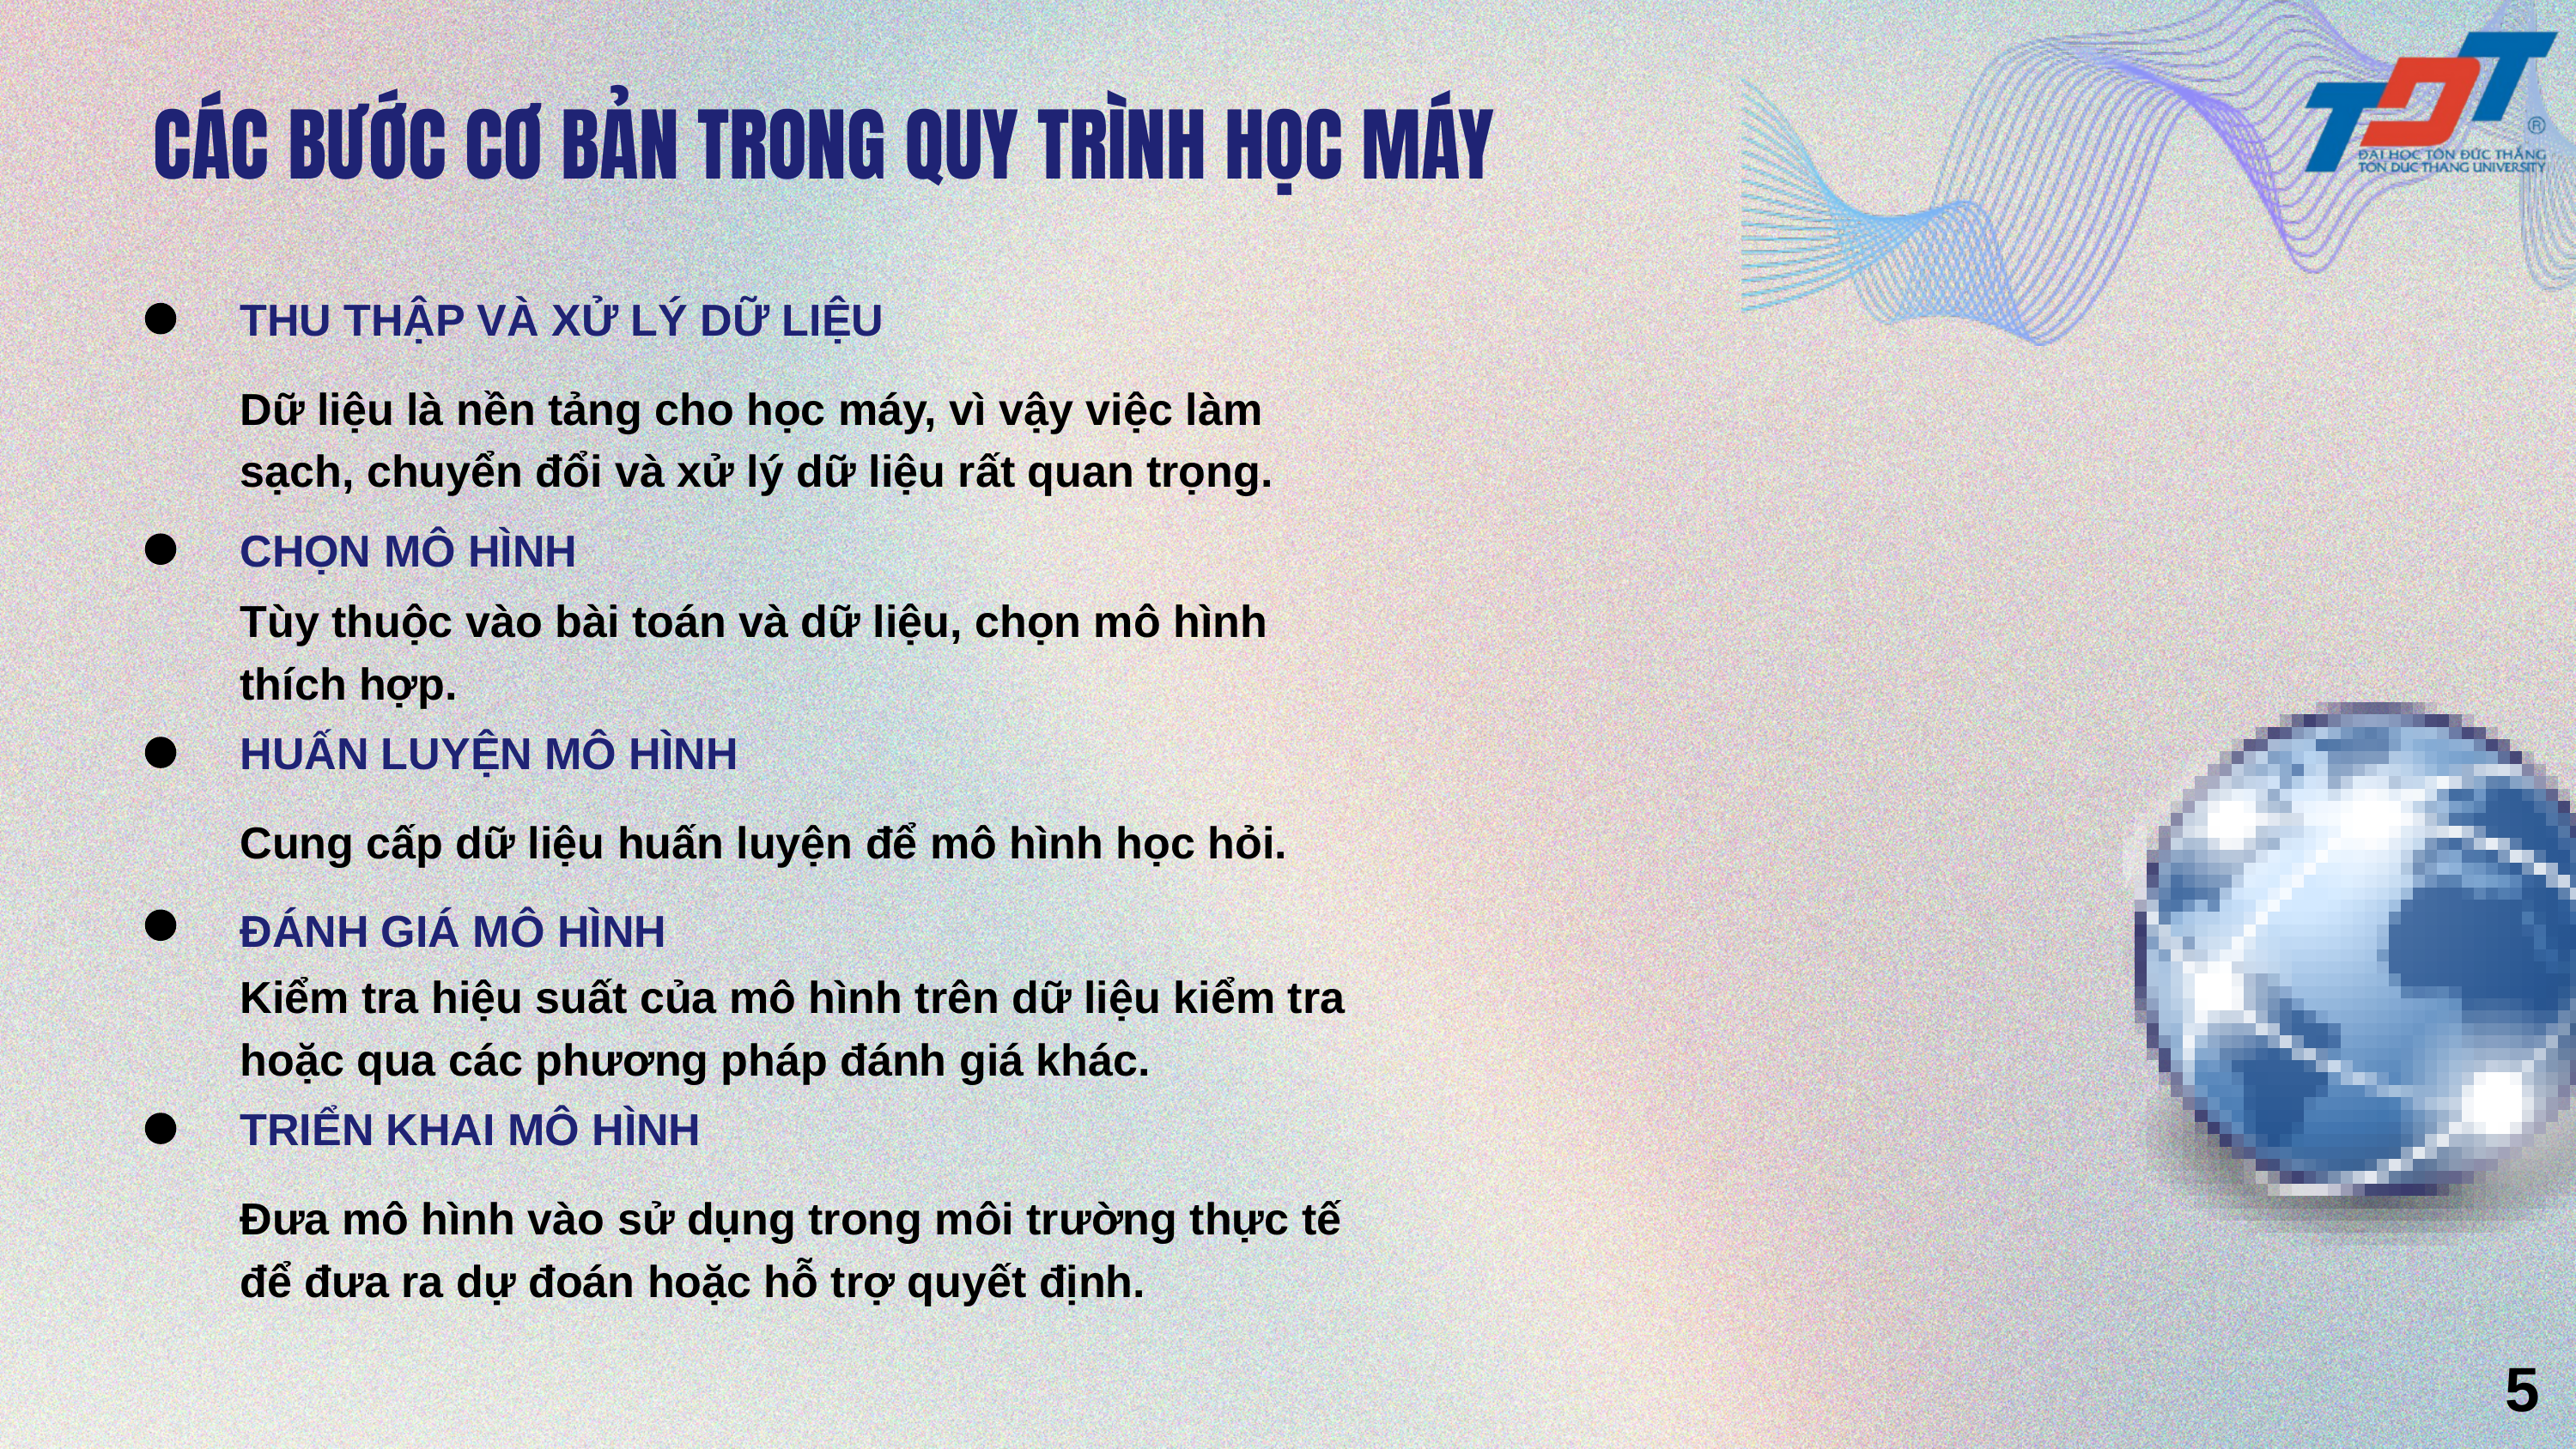

CÁC BƯỚC CƠ BẢN TRONG QUY TRÌNH HỌC MÁY
THU THẬP VÀ XỬ LÝ DỮ LIỆU

Dữ liệu là nền tảng cho học máy, vì vậy việc làm sạch, chuyển đổi và xử lý dữ liệu rất quan trọng.
CHỌN MÔ HÌNH

Tùy thuộc vào bài toán và dữ liệu, chọn mô hình thích hợp.

HUẤN LUYỆN MÔ HÌNH

Cung cấp dữ liệu huấn luyện để mô hình học hỏi.

ĐÁNH GIÁ MÔ HÌNH

Kiểm tra hiệu suất của mô hình trên dữ liệu kiểm tra hoặc qua các phương pháp đánh giá khác.
TRIỂN KHAI MÔ HÌNH

Đưa mô hình vào sử dụng trong môi trường thực tế để đưa ra dự đoán hoặc hỗ trợ quyết định.

5